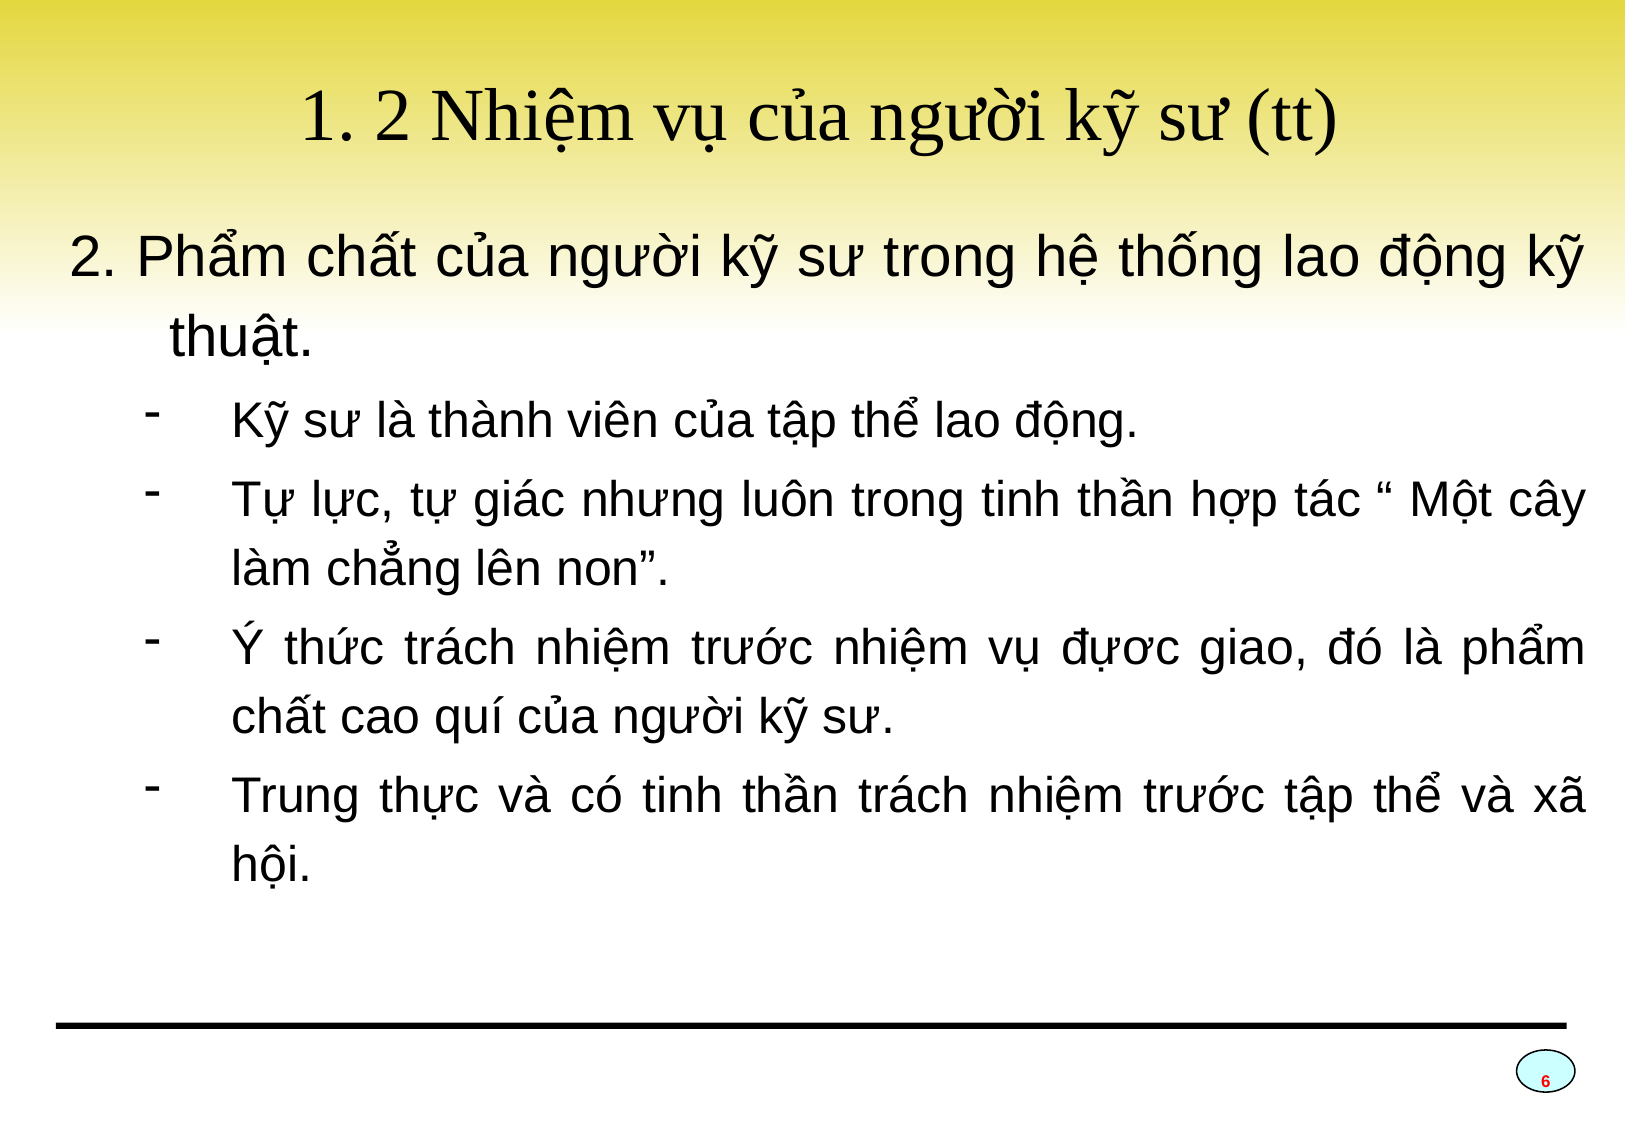

# 1. 2 Nhiệm vụ của người kỹ sư (tt)
2. Phẩm chất của người kỹ sư trong hệ thống lao động kỹ thuật.
Kỹ sư là thành viên của tập thể lao động.
Tự lực, tự giác nhưng luôn trong tinh thần hợp tác “ Một cây làm chẳng lên non”.
Ý thức trách nhiệm trước nhiệm vụ đựơc giao, đó là phẩm chất cao quí của người kỹ sư.
Trung thực và có tinh thần trách nhiệm trước tập thể và xã hội.